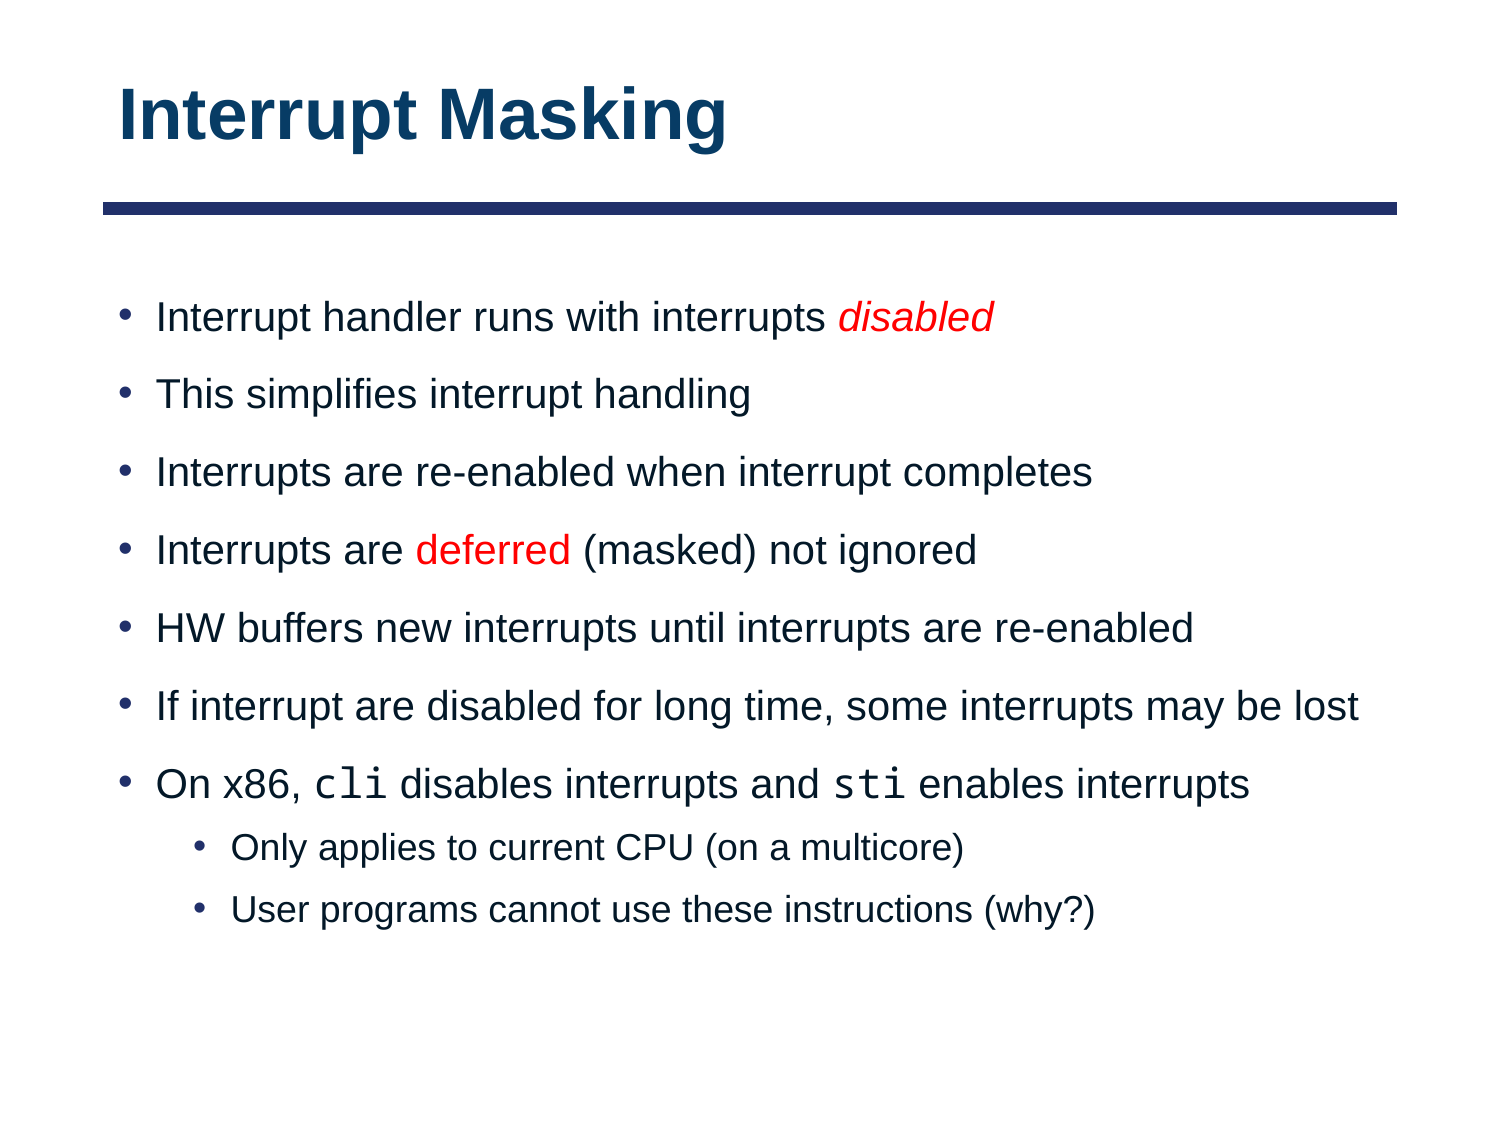

# Interrupt Masking
Interrupt handler runs with interrupts disabled
This simplifies interrupt handling
Interrupts are re-enabled when interrupt completes
Interrupts are deferred (masked) not ignored
HW buffers new interrupts until interrupts are re-enabled
If interrupt are disabled for long time, some interrupts may be lost
On x86, cli disables interrupts and sti enables interrupts
Only applies to current CPU (on a multicore)
User programs cannot use these instructions (why?)